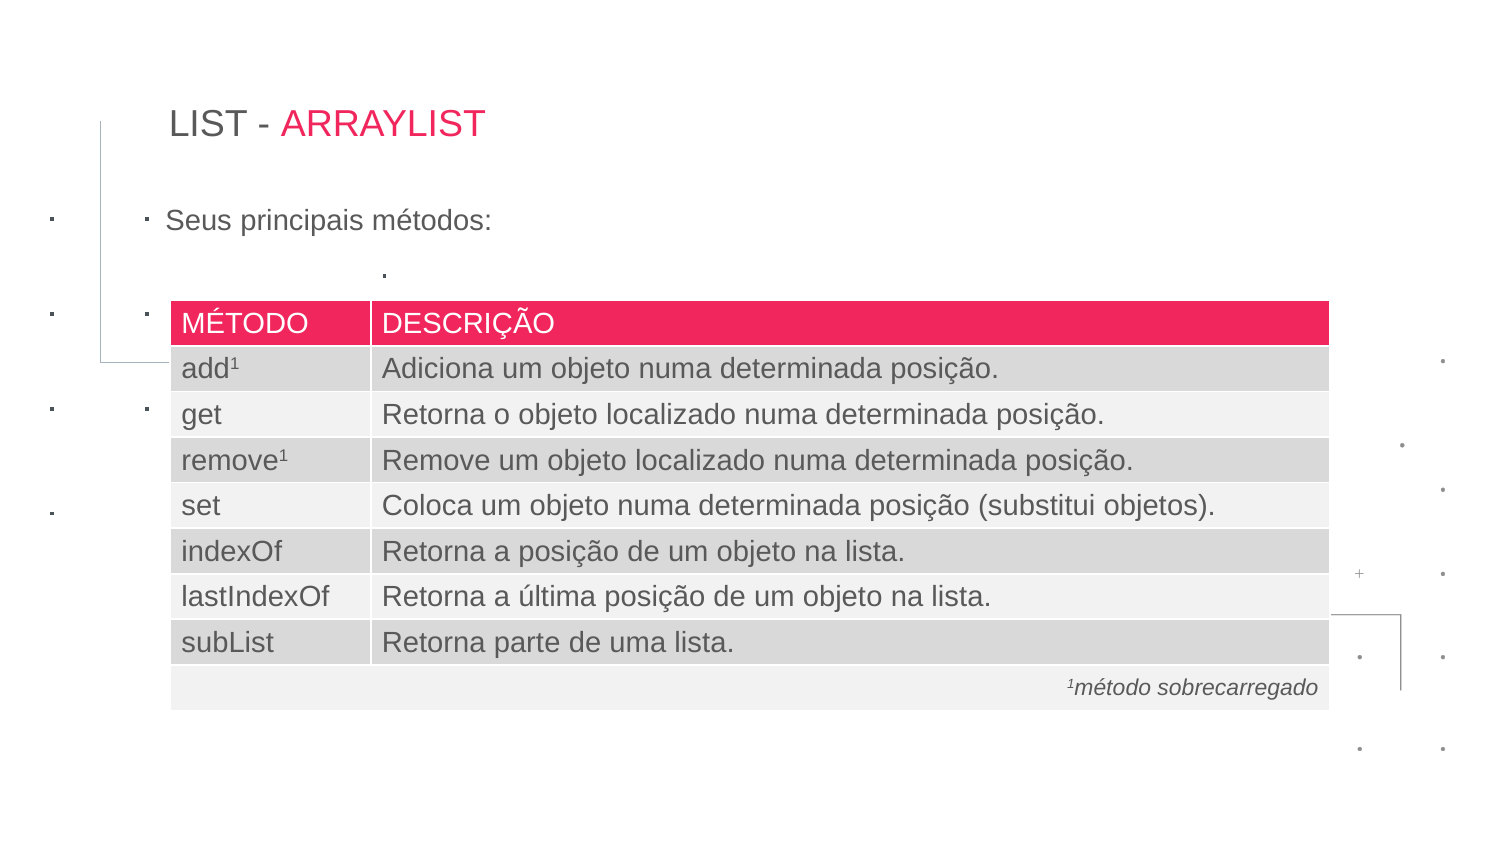

LIST - ARRAYLIST
Seus principais métodos:
| MÉTODO | DESCRIÇÃO |
| --- | --- |
| add1 | Adiciona um objeto numa determinada posição. |
| get | Retorna o objeto localizado numa determinada posição. |
| remove1 | Remove um objeto localizado numa determinada posição. |
| set | Coloca um objeto numa determinada posição (substitui objetos). |
| indexOf | Retorna a posição de um objeto na lista. |
| lastIndexOf | Retorna a última posição de um objeto na lista. |
| subList | Retorna parte de uma lista. |
| 1método sobrecarregado |  |